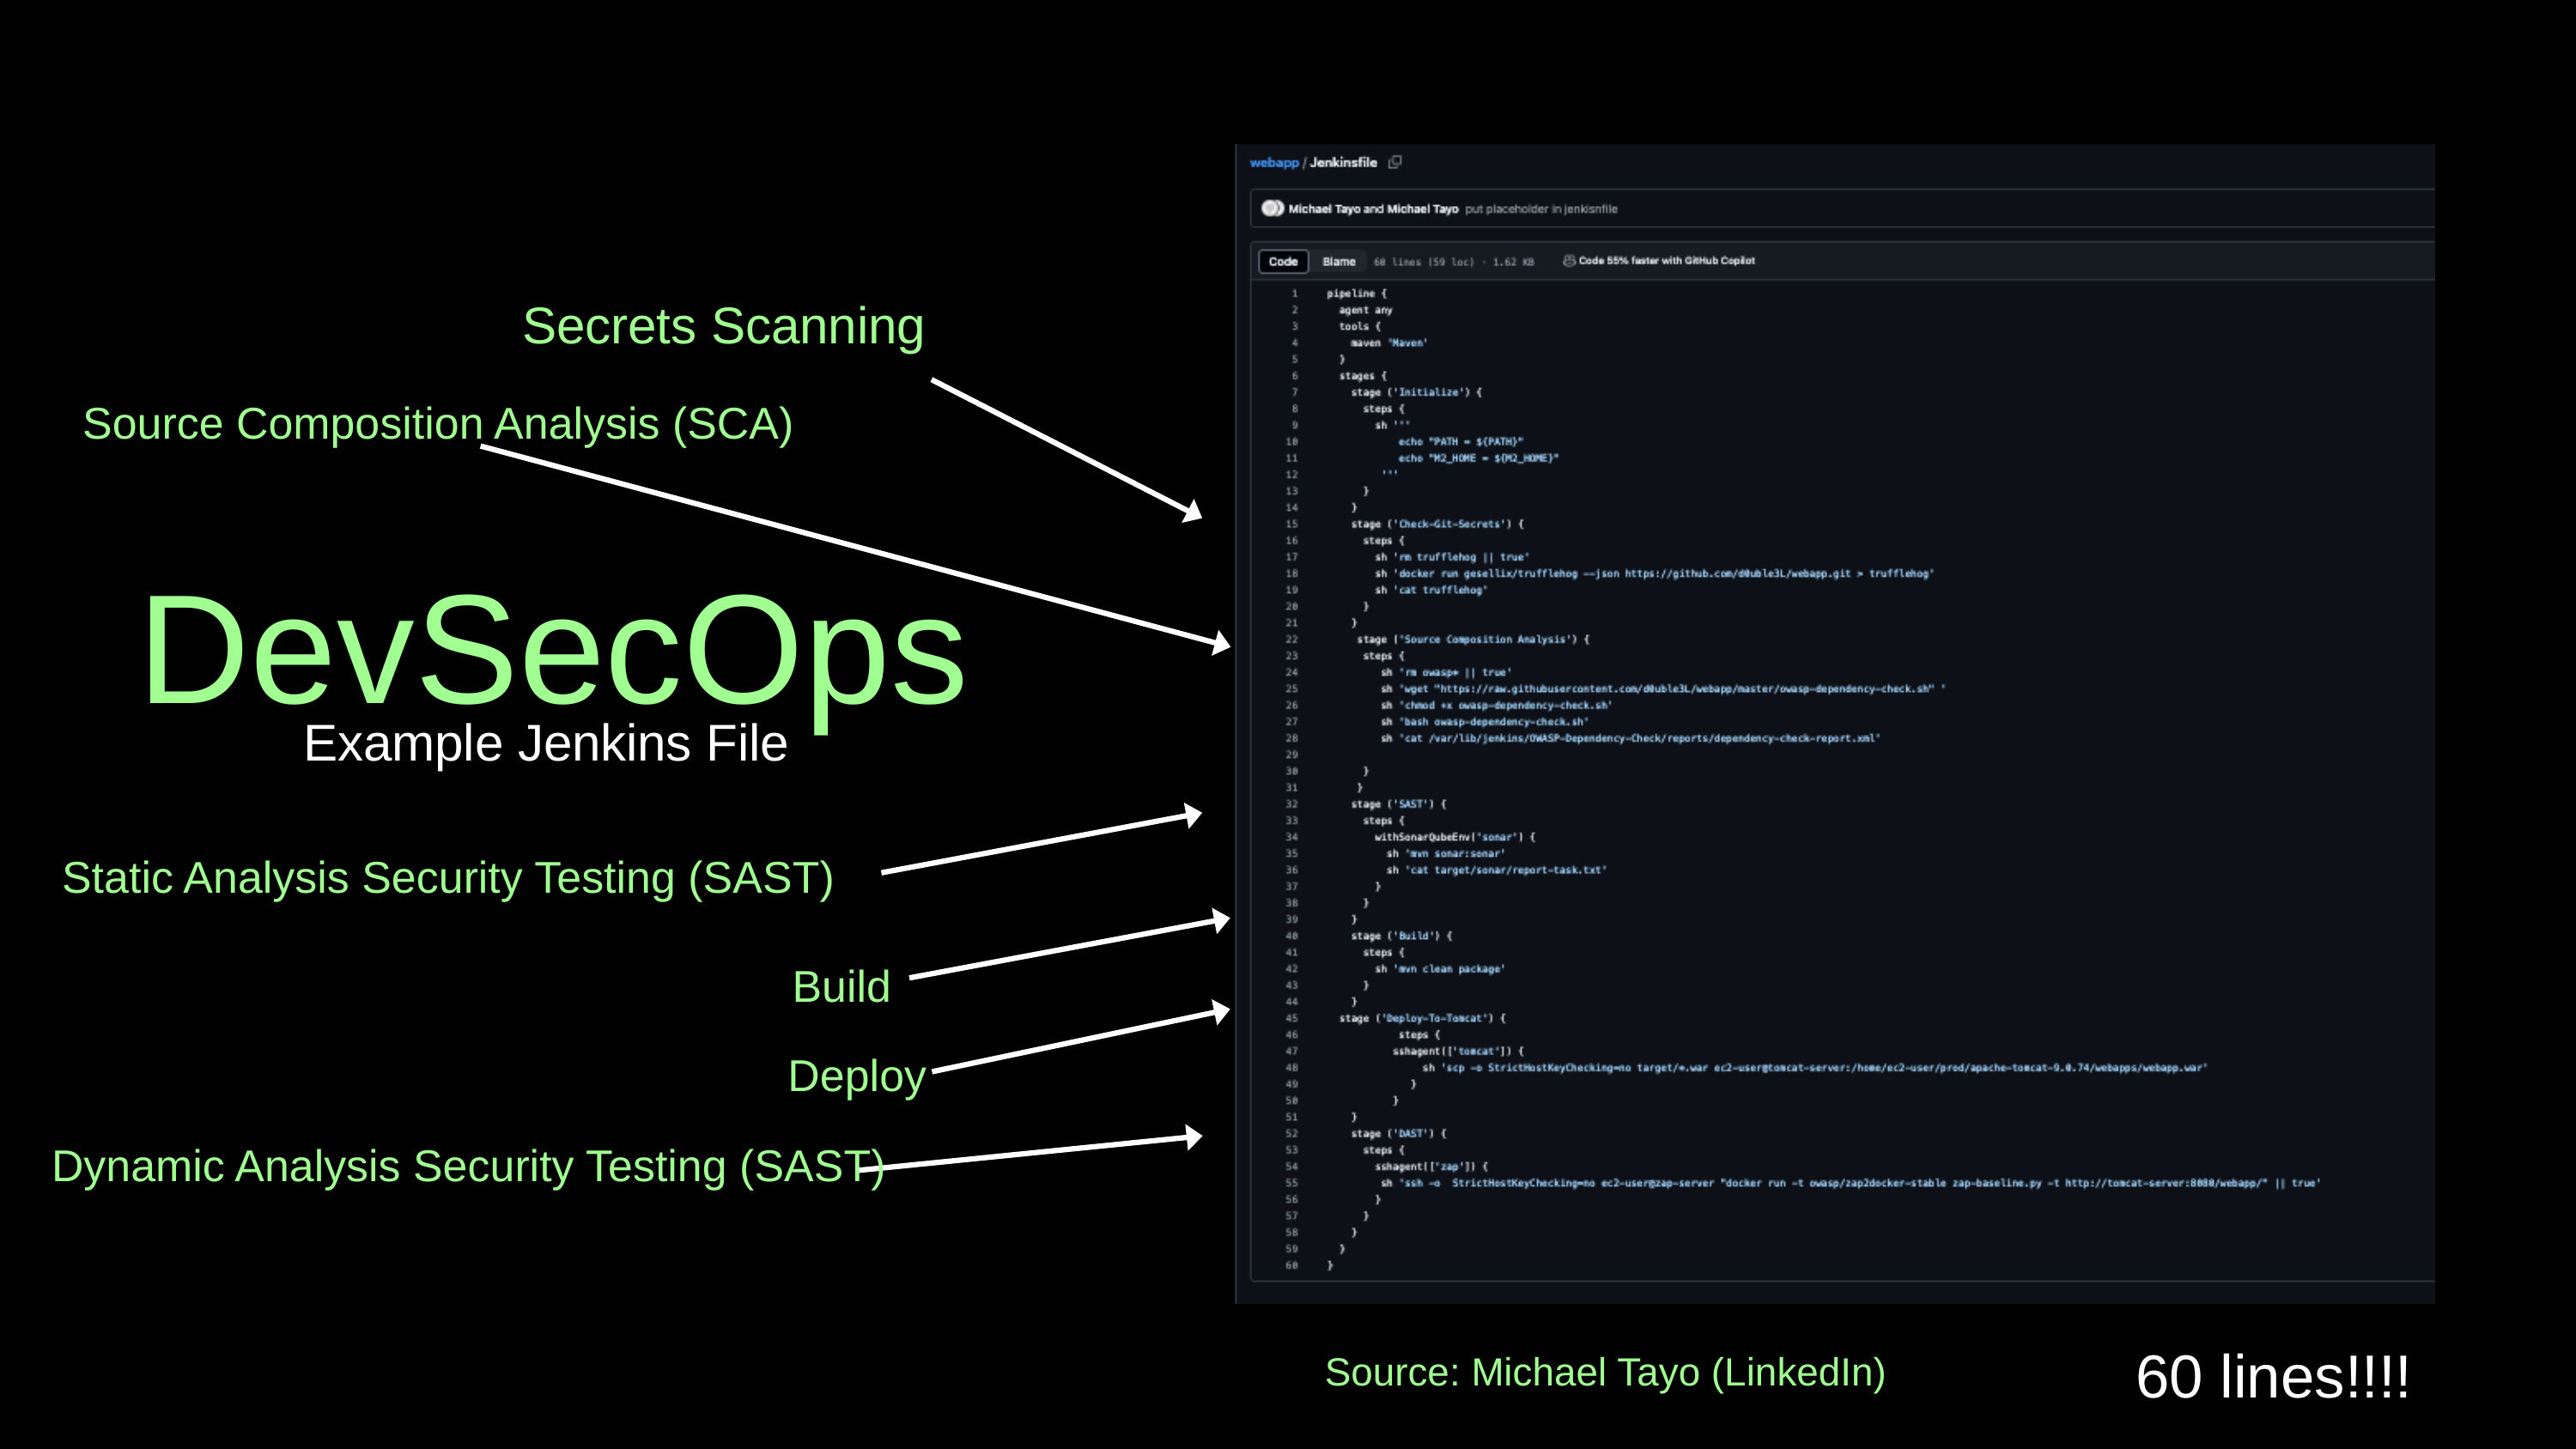

Secrets Scanning

Source Composition Analysis (SCA)

DevSecOps
Example Jenkins File

Static Analysis Security Testing (SAST)

Build

Deploy
Dynamic Analysis Security Testing (SAST)

60 lines!!!!
Source: Michael Tayo (LinkedIn)